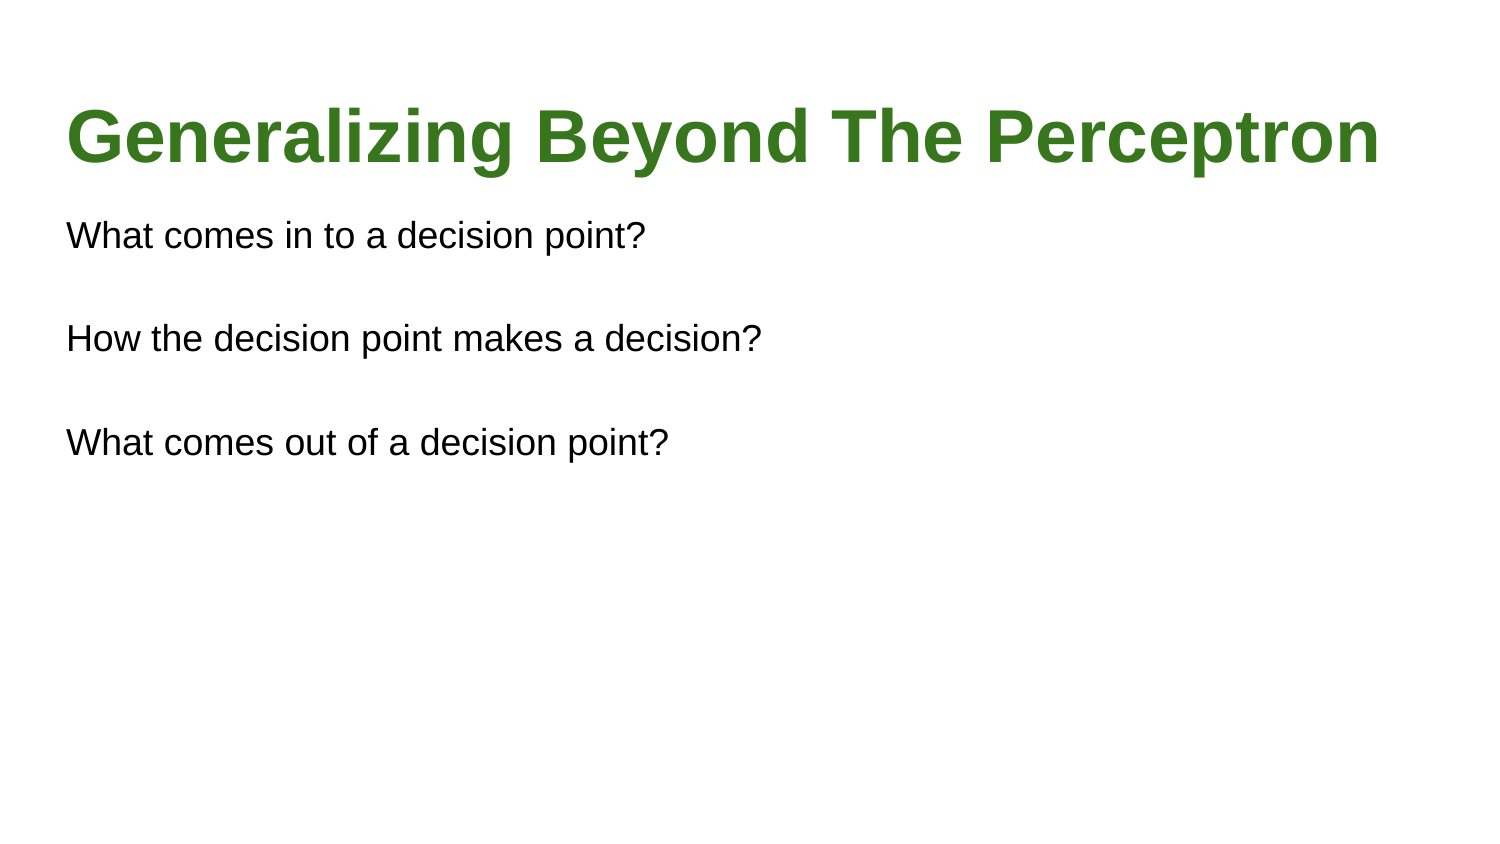

# Generalizing Beyond The Perceptron
What comes in to a decision point?

How the decision point makes a decision?

What comes out of a decision point?